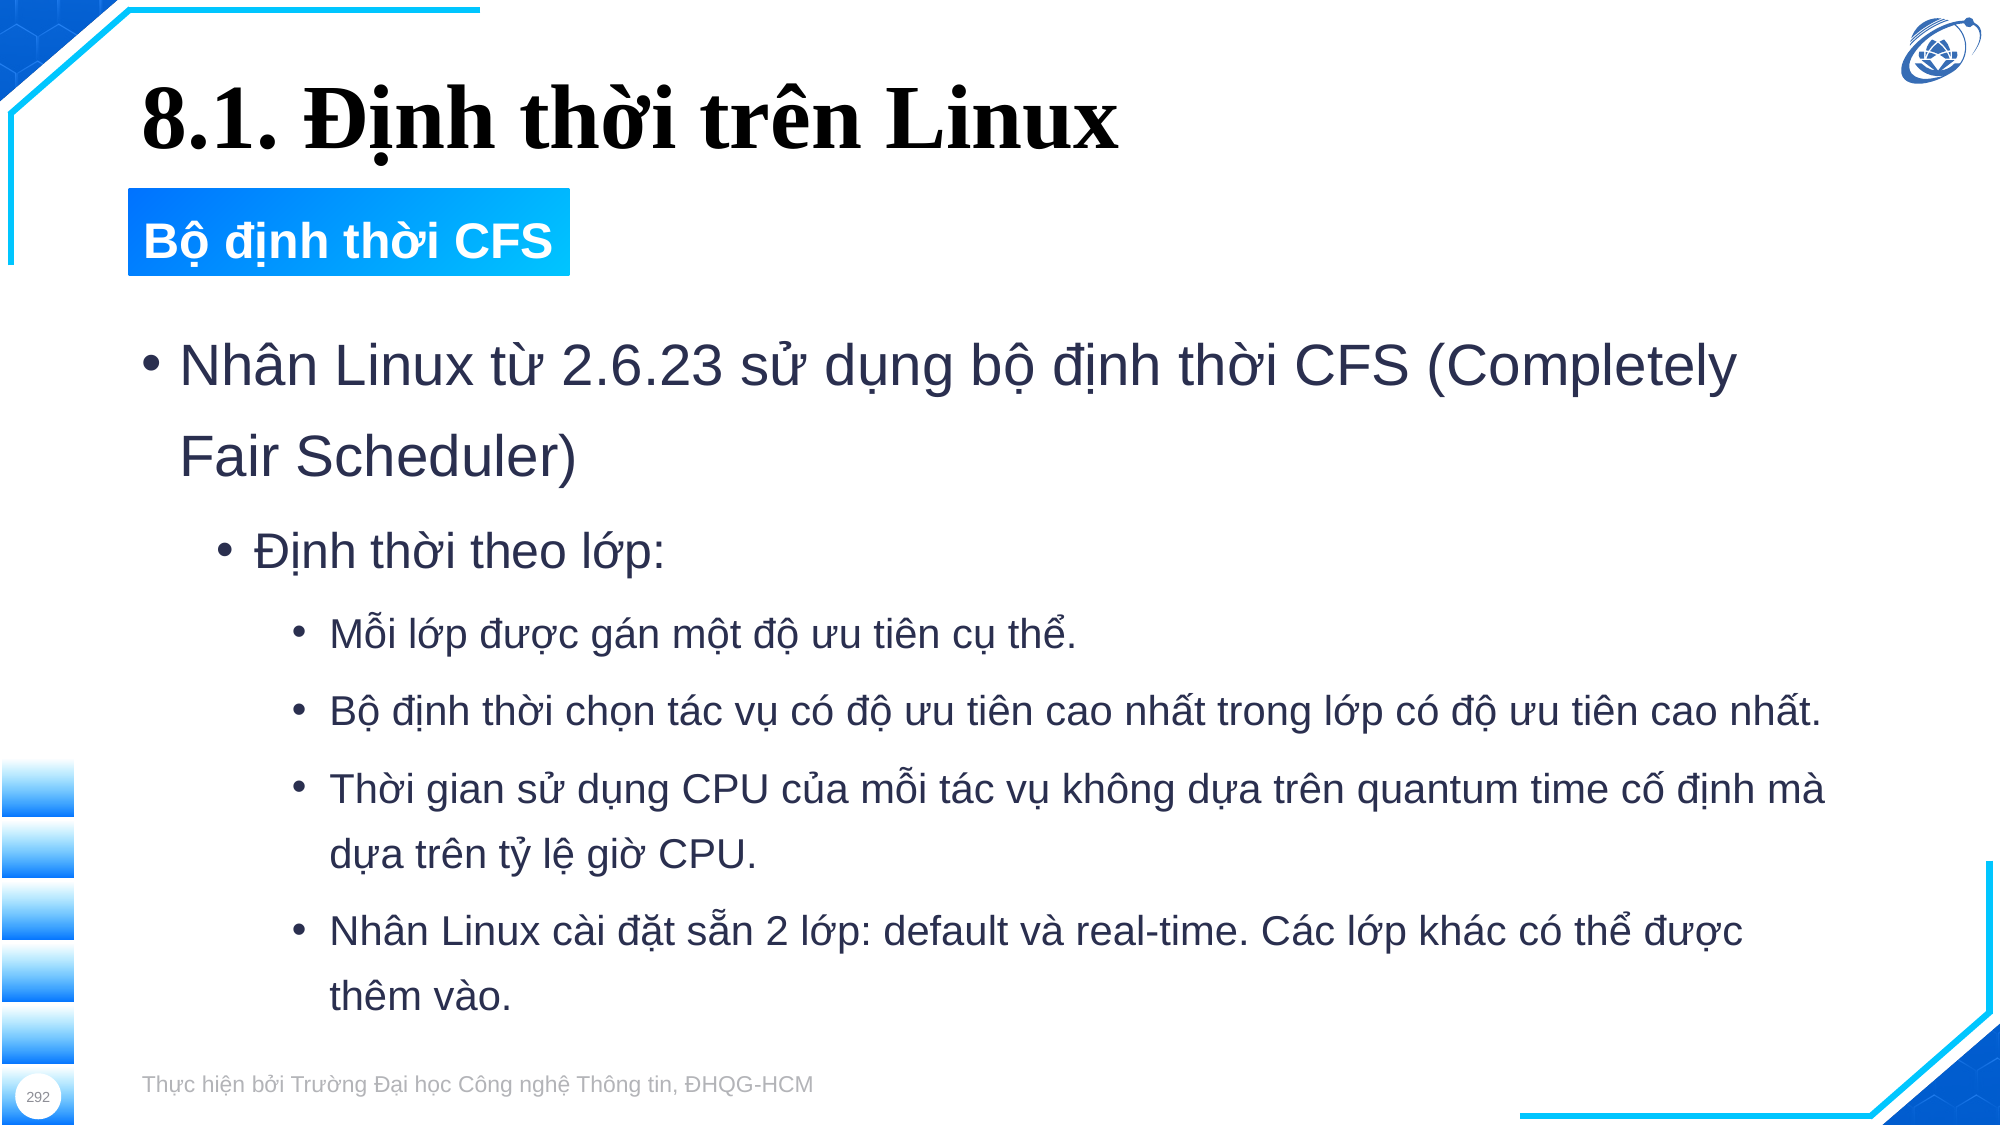

# 8.1. Định thời trên Linux
Bộ định thời CFS
Nhân Linux từ 2.6.23 sử dụng bộ định thời CFS (Completely Fair Scheduler)
Định thời theo lớp:
Mỗi lớp được gán một độ ưu tiên cụ thể.
Bộ định thời chọn tác vụ có độ ưu tiên cao nhất trong lớp có độ ưu tiên cao nhất.
Thời gian sử dụng CPU của mỗi tác vụ không dựa trên quantum time cố định mà dựa trên tỷ lệ giờ CPU.
Nhân Linux cài đặt sẵn 2 lớp: default và real-time. Các lớp khác có thể được thêm vào.
Thực hiện bởi Trường Đại học Công nghệ Thông tin, ĐHQG-HCM
292